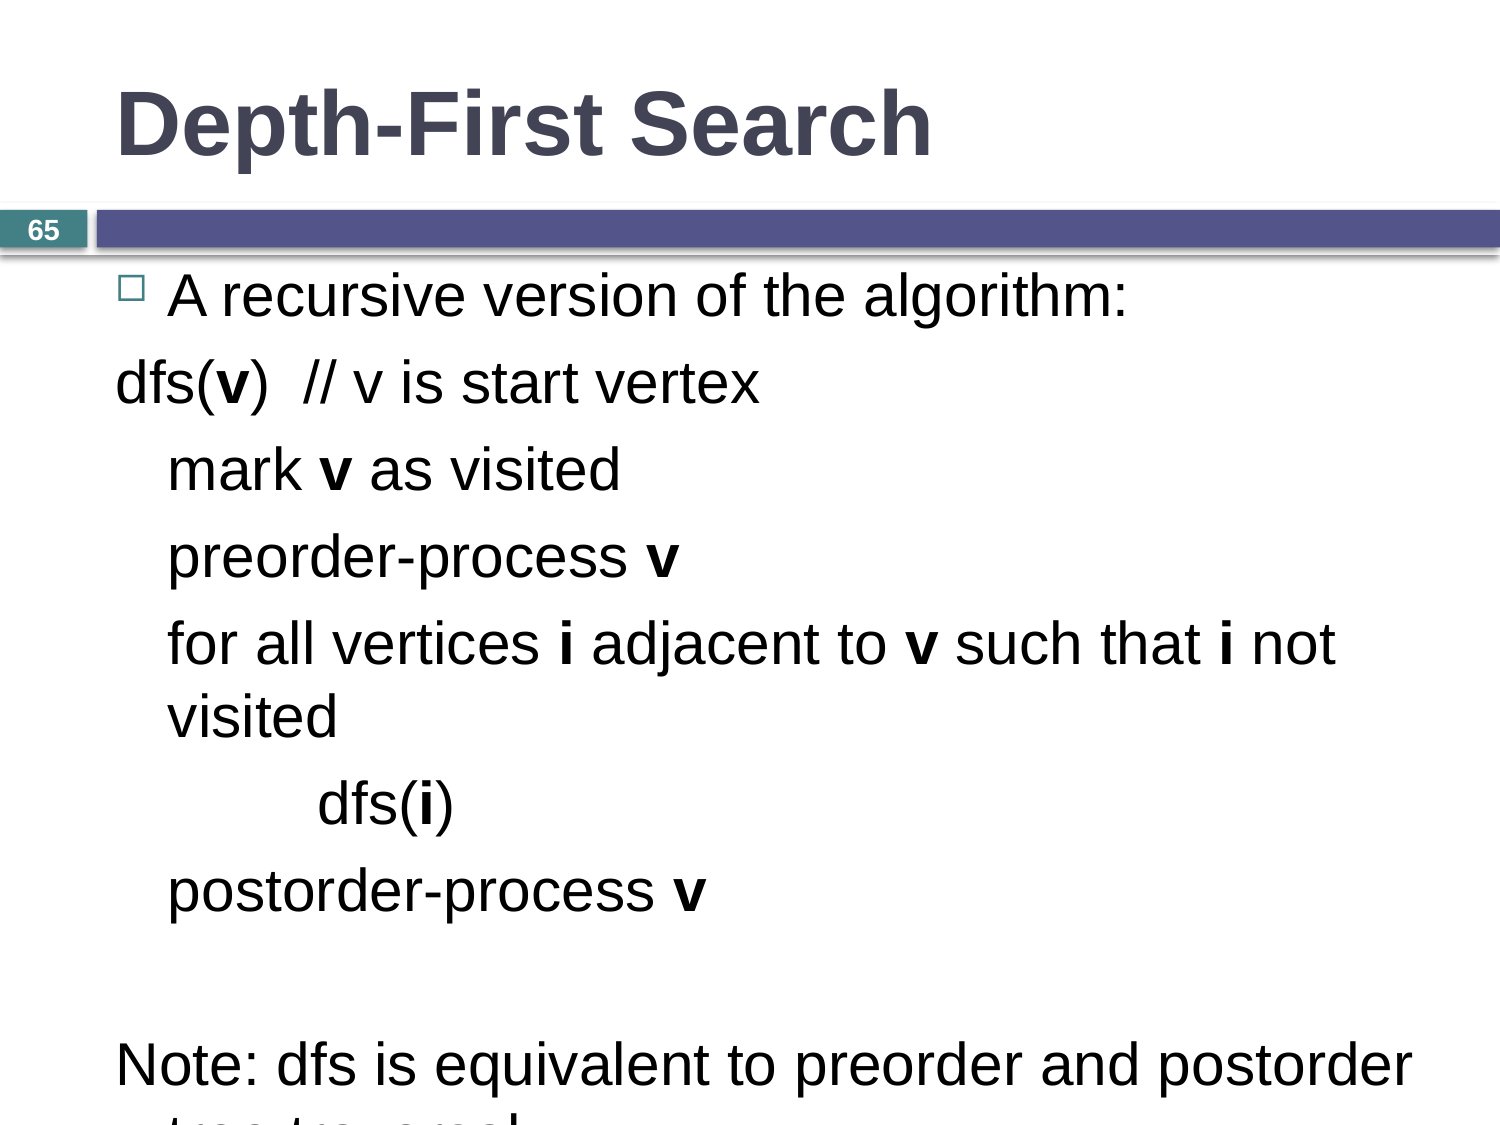

# Depth-First Search
65
A recursive version of the algorithm:
dfs(v)  // v is start vertex
	mark v as visited
	preorder-process v
	for all vertices i adjacent to v such that i not visited
		dfs(i)
	postorder-process v

Note: dfs is equivalent to preorder and postorder tree traversal